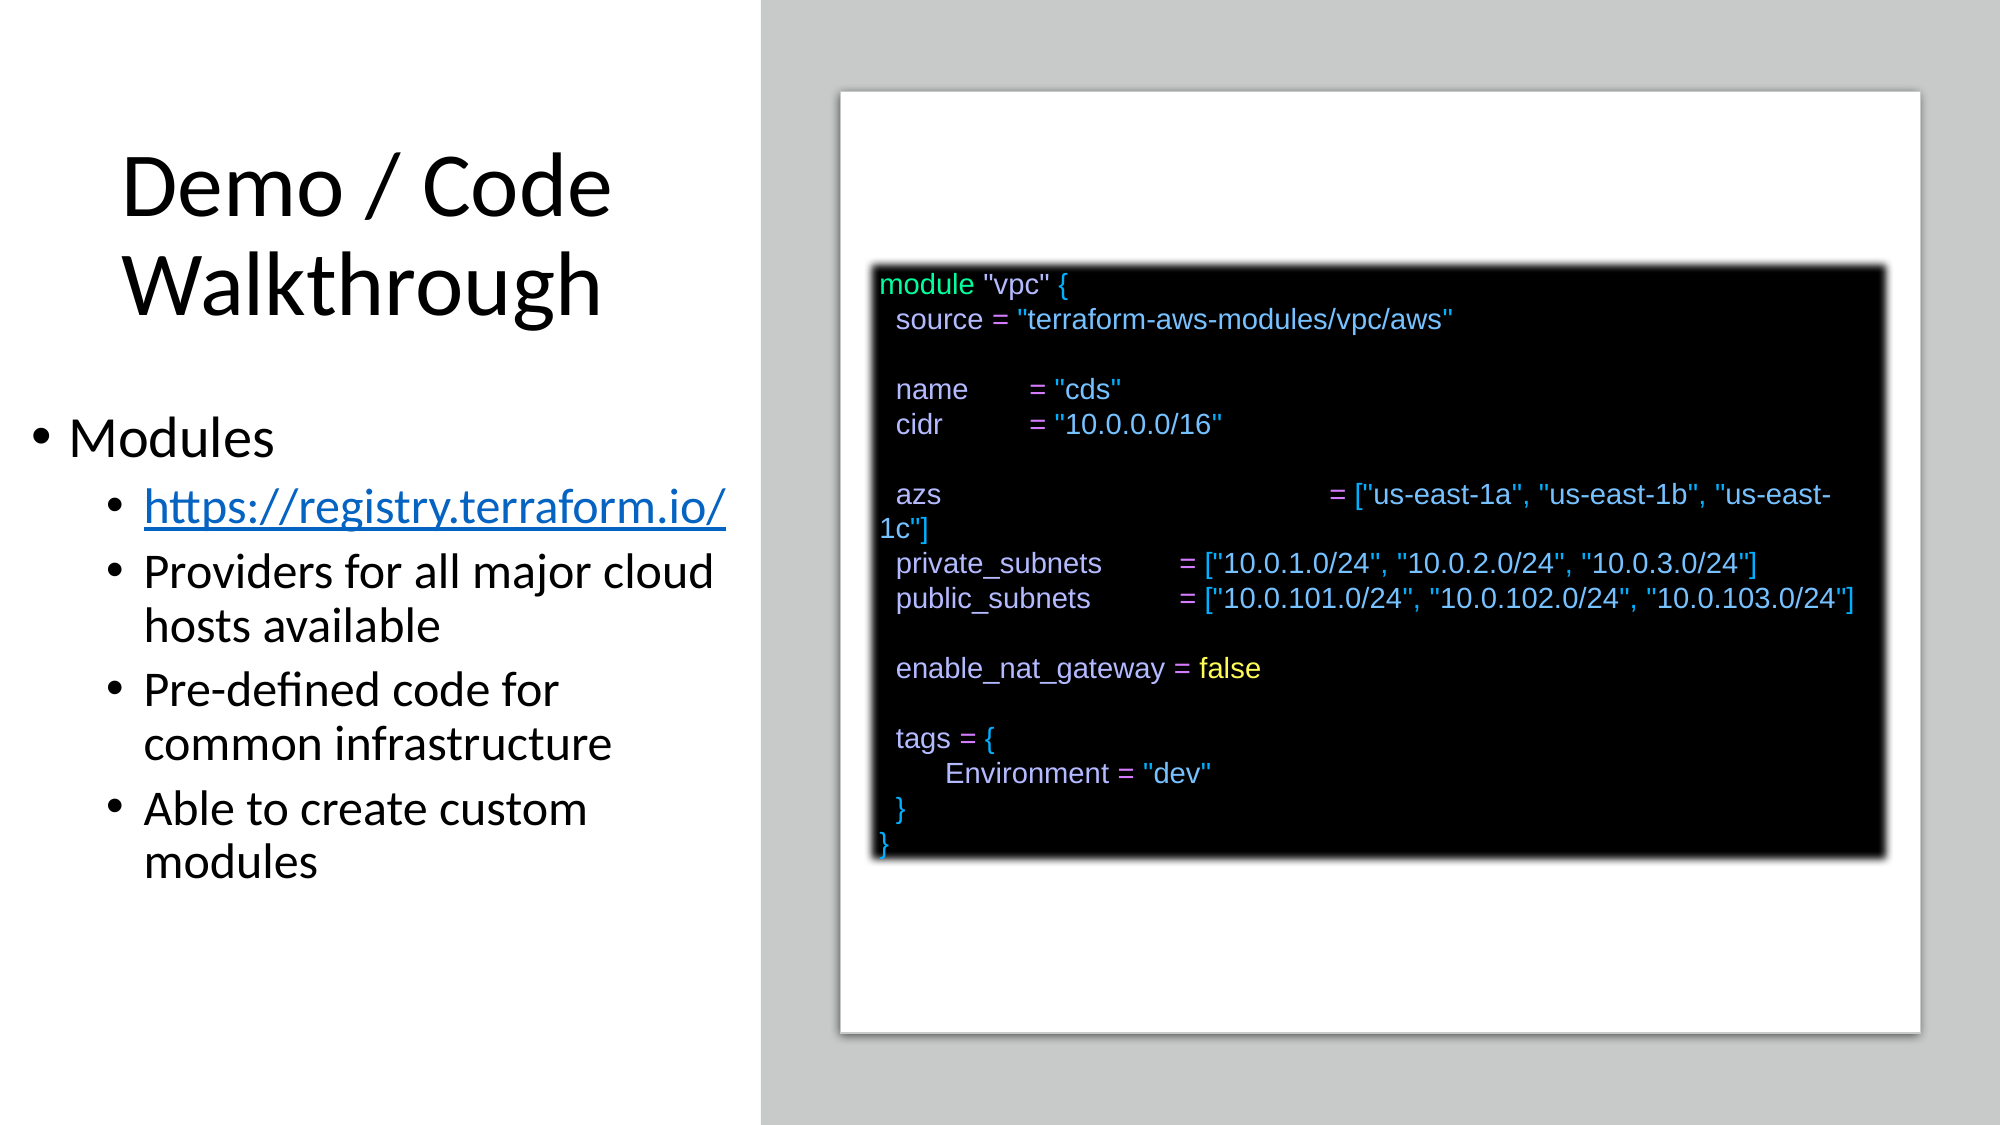

# Demo / Code Walkthrough
module "vpc" {
  source = "terraform-aws-modules/vpc/aws"
  name	= "cds"
  cidr      	= "10.0.0.0/16"
  azs             		= ["us-east-1a", "us-east-1b", "us-east-1c"]
  private_subnets	= ["10.0.1.0/24", "10.0.2.0/24", "10.0.3.0/24"]
  public_subnets  	= ["10.0.101.0/24", "10.0.102.0/24", "10.0.103.0/24"]
  enable_nat_gateway = false
  tags = {
        Environment = "dev"
  }
}
Modules
https://registry.terraform.io/
Providers for all major cloud hosts available
Pre-defined code for common infrastructure
Able to create custom modules